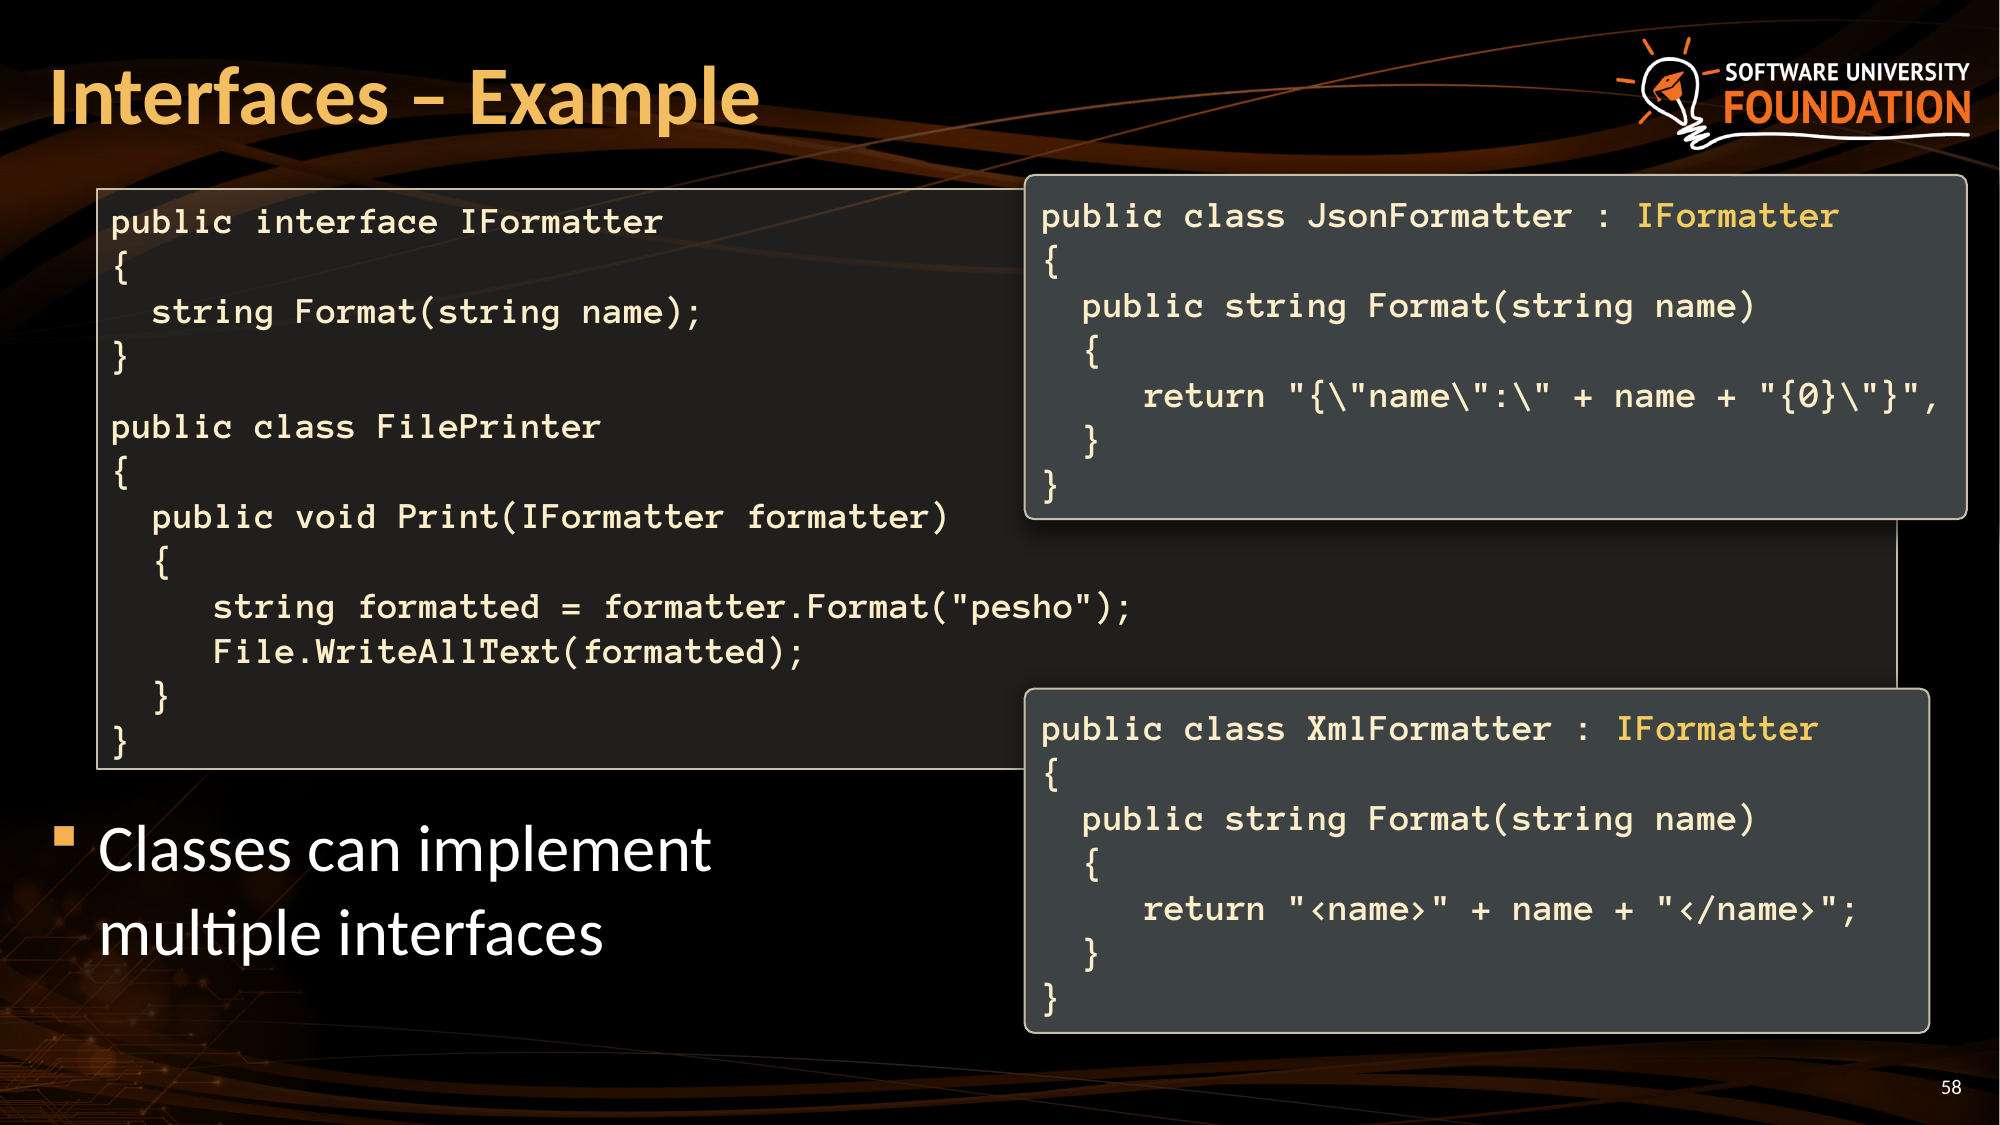

# Interfaces – Example
public class JsonFormatter : IFormatter
{
  public string Format(string name)
  {
     return "{\"name\":\" + name + "{0}\"}",
  }
}

Classes can implement
multiple interfaces
public interface IFormatter
{
  string Format(string name);
}
public class FilePrinter
{
  public void Print(IFormatter formatter)
  {
     string formatted = formatter.Format("pesho");
     File.WriteAllText(formatted);
  }
}
public class XmlFormatter : IFormatter
{
  public string Format(string name)
  {
     return "<name>" + name + "</name>";
  }
}
58